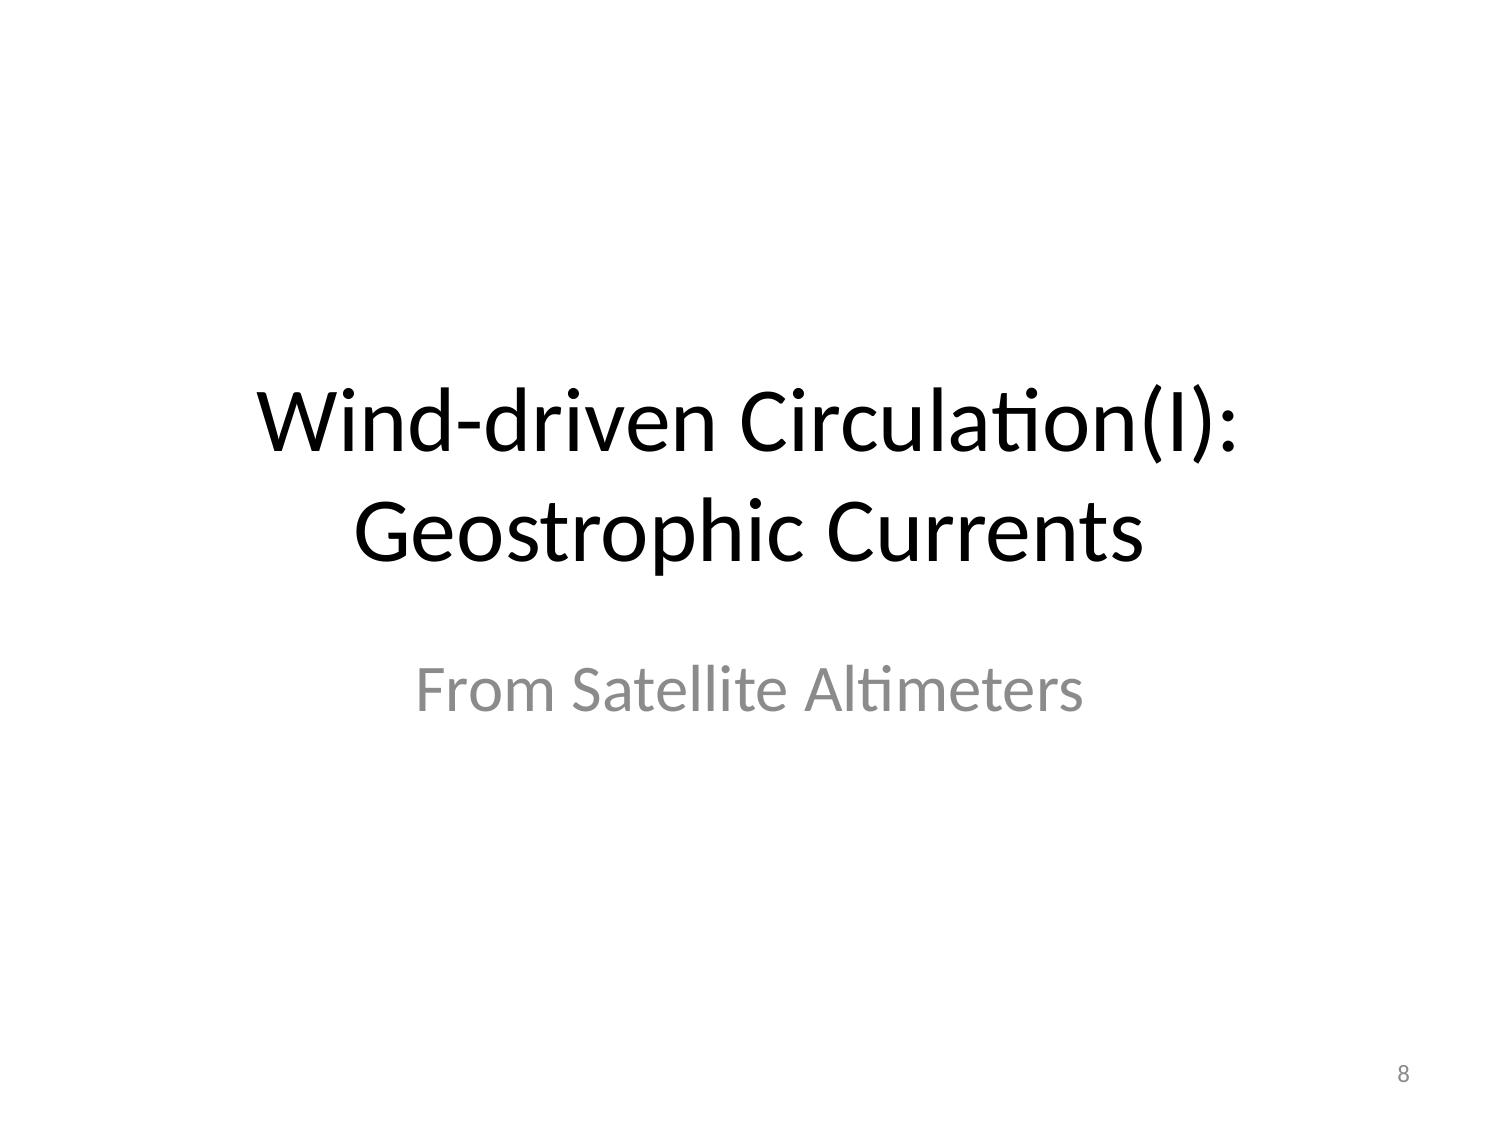

# Wind-driven Circulation(I): Geostrophic Currents
From Satellite Altimeters
8